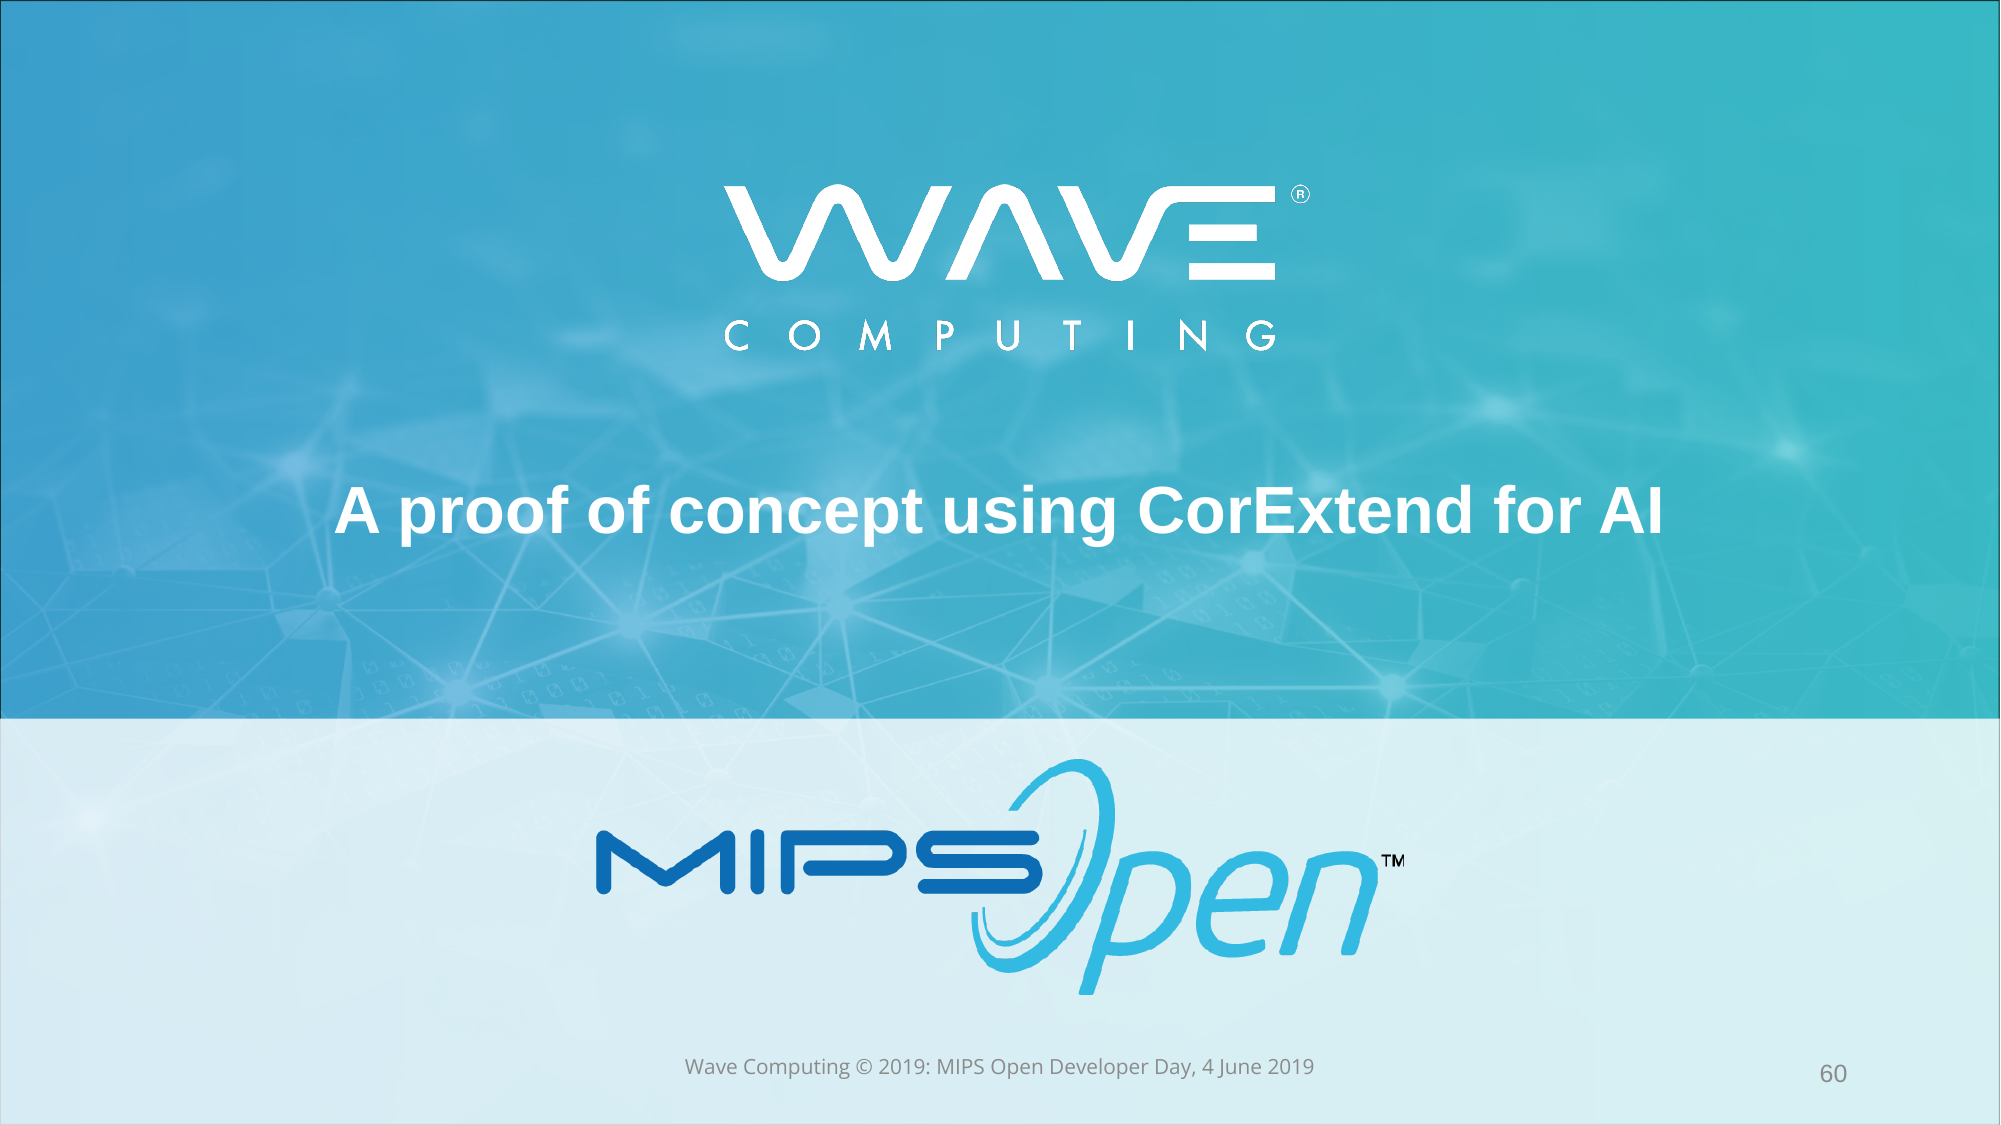

A proof of concept using CorExtend for AI
60